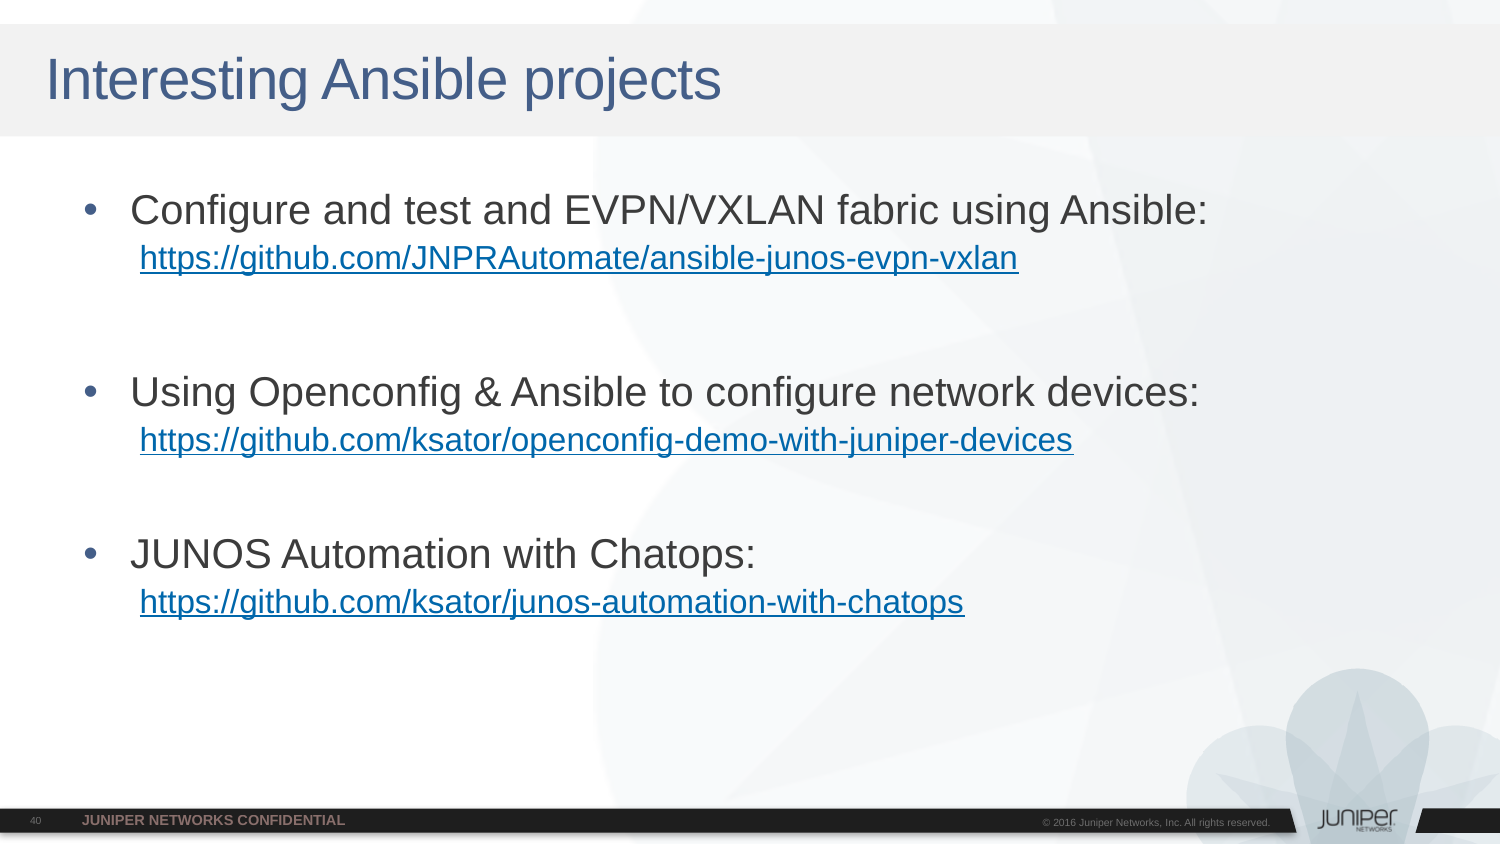

Interesting Ansible projects
Configure and test and EVPN/VXLAN fabric using Ansible:
https://github.com/JNPRAutomate/ansible-junos-evpn-vxlan

Using Openconfig & Ansible to configure network devices:
https://github.com/ksator/openconfig-demo-with-juniper-devices

JUNOS Automation with Chatops:
https://github.com/ksator/junos-automation-with-chatops